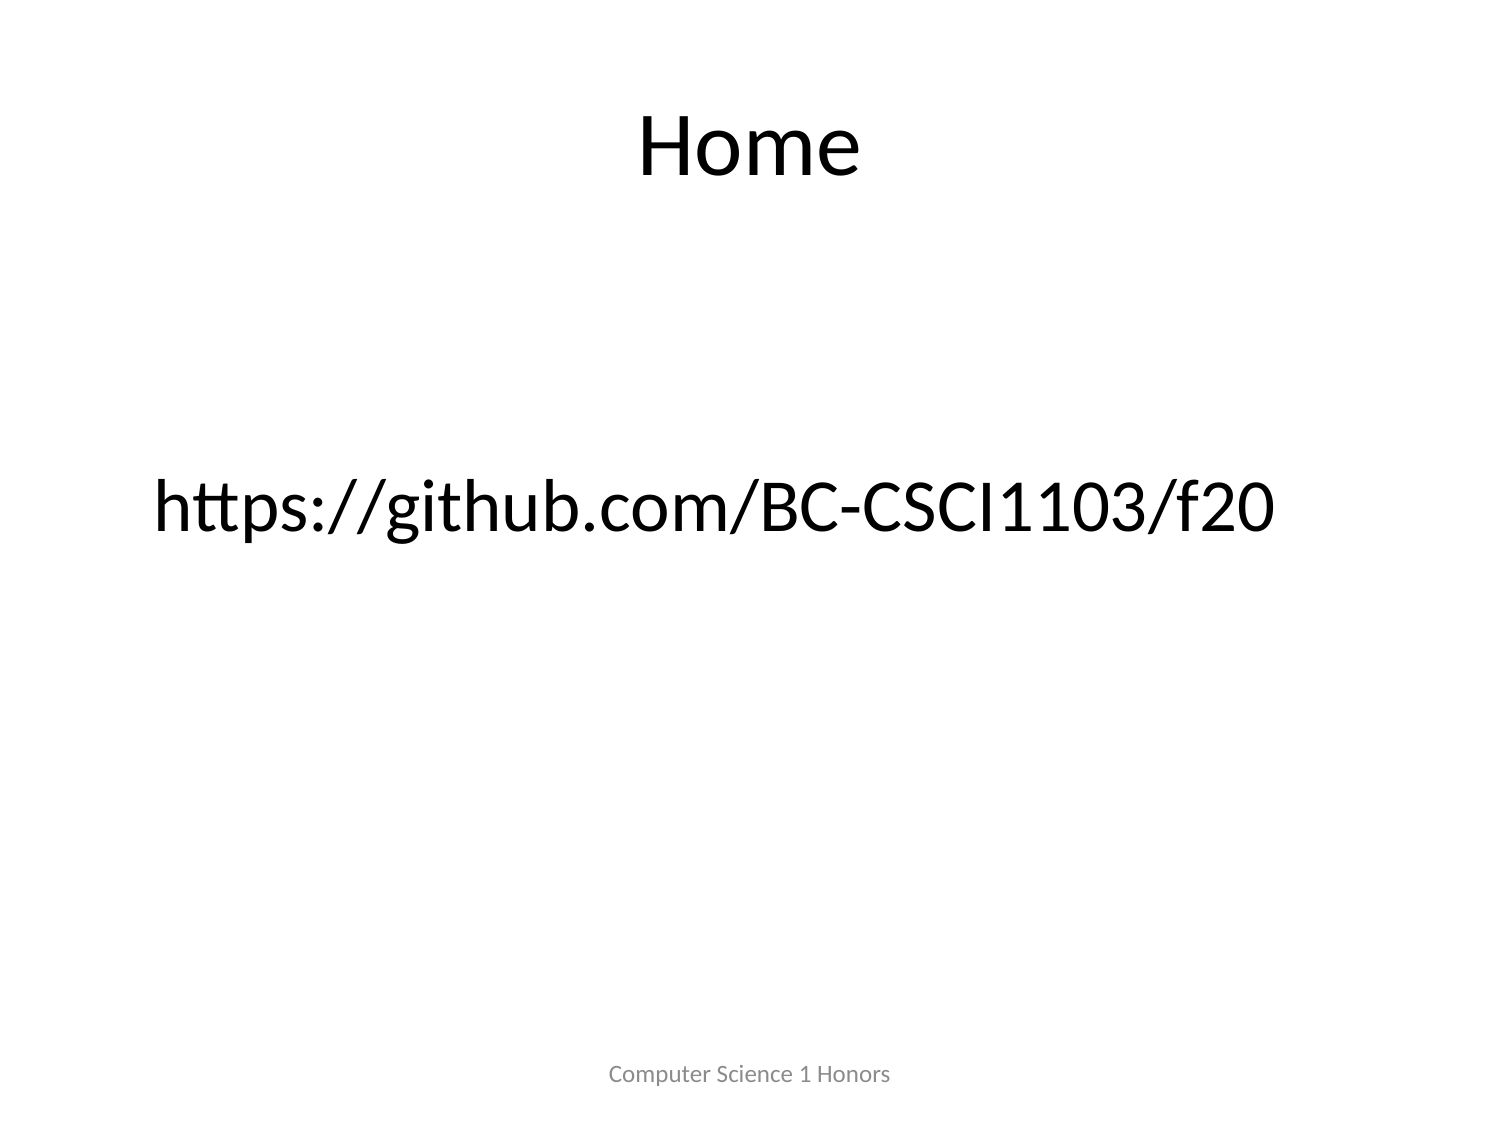

# Home
https://github.com/BC-CSCI1103/f20
Computer Science 1 Honors